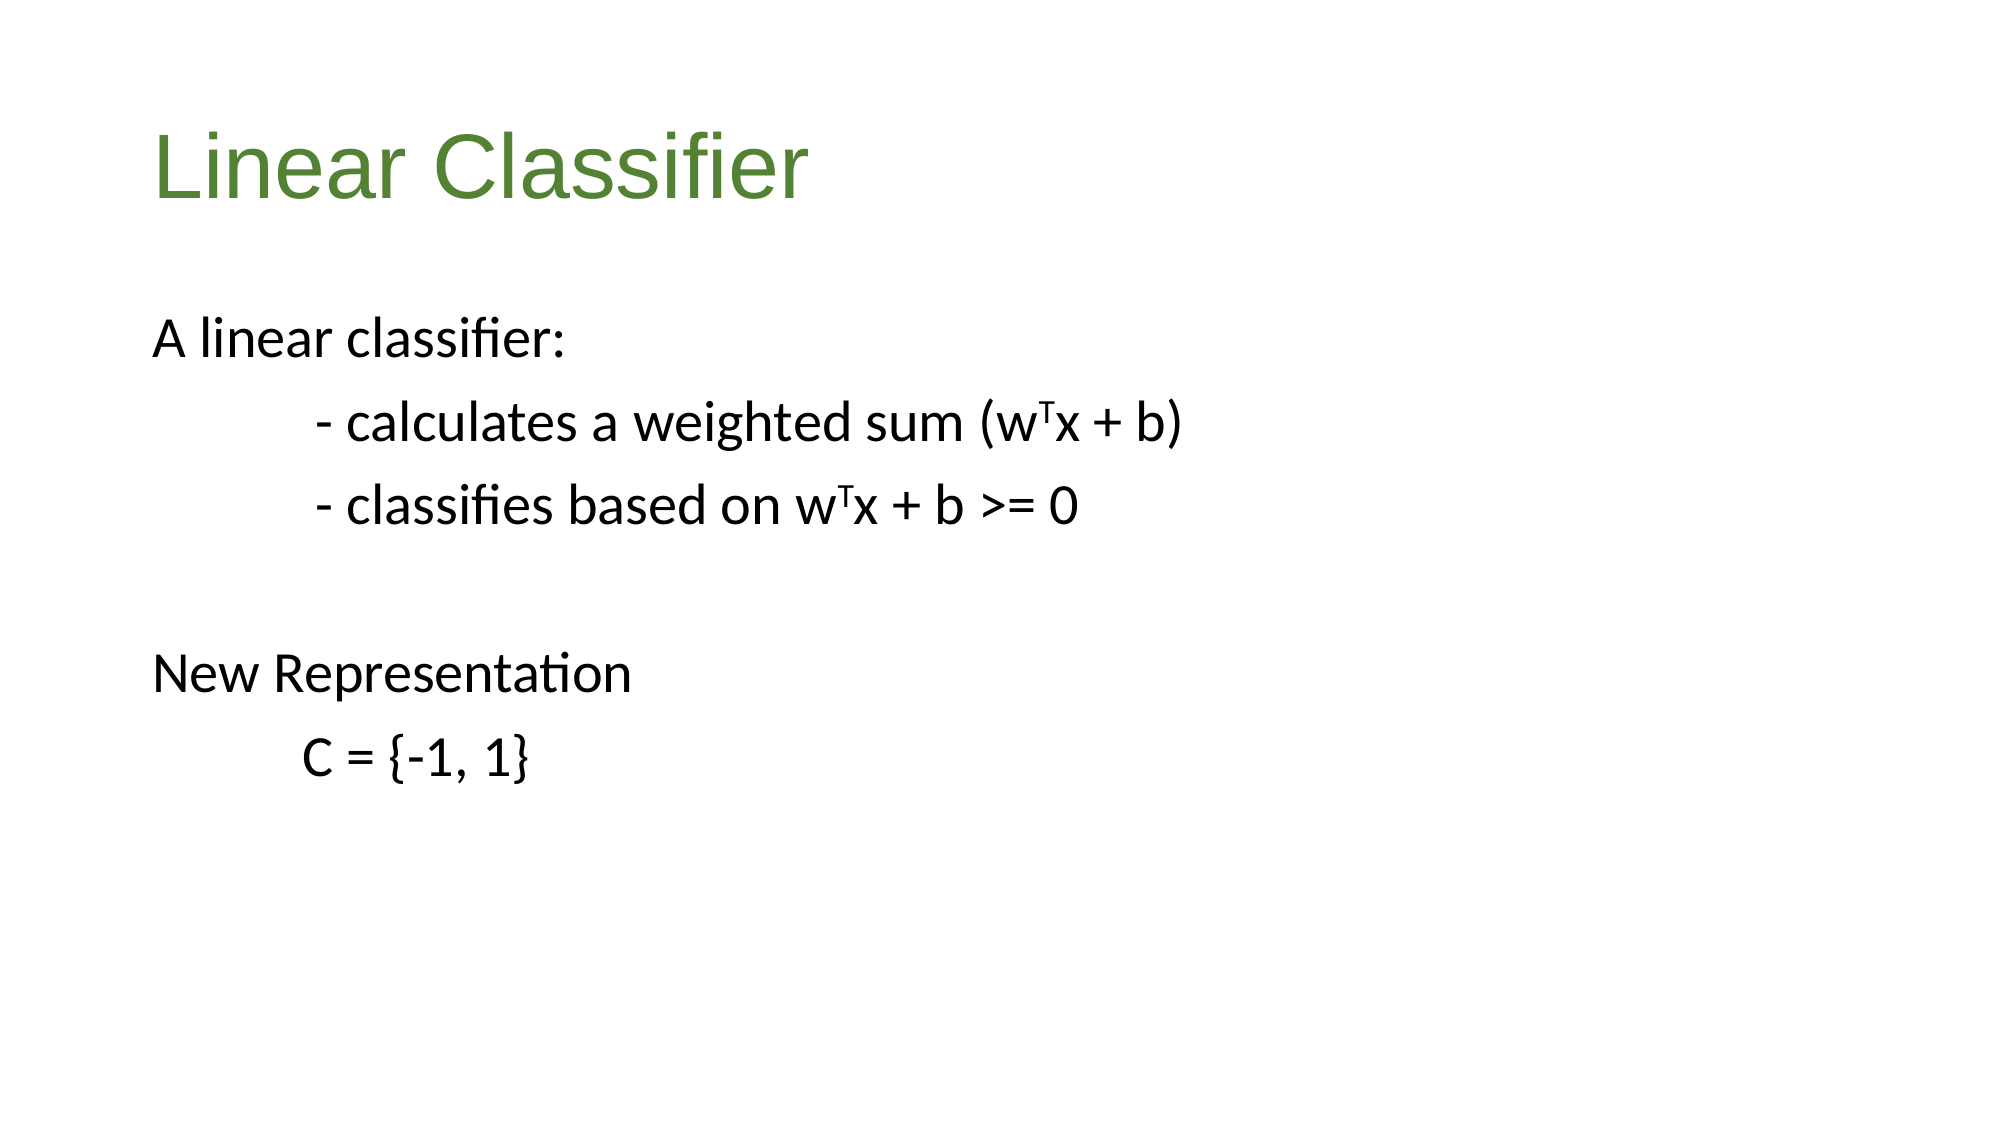

# Linear Classifier
A linear classifier:
	 - calculates a weighted sum (wTx + b)
	 - classifies based on wTx + b >= 0

New Representation
	C = {-1, 1}